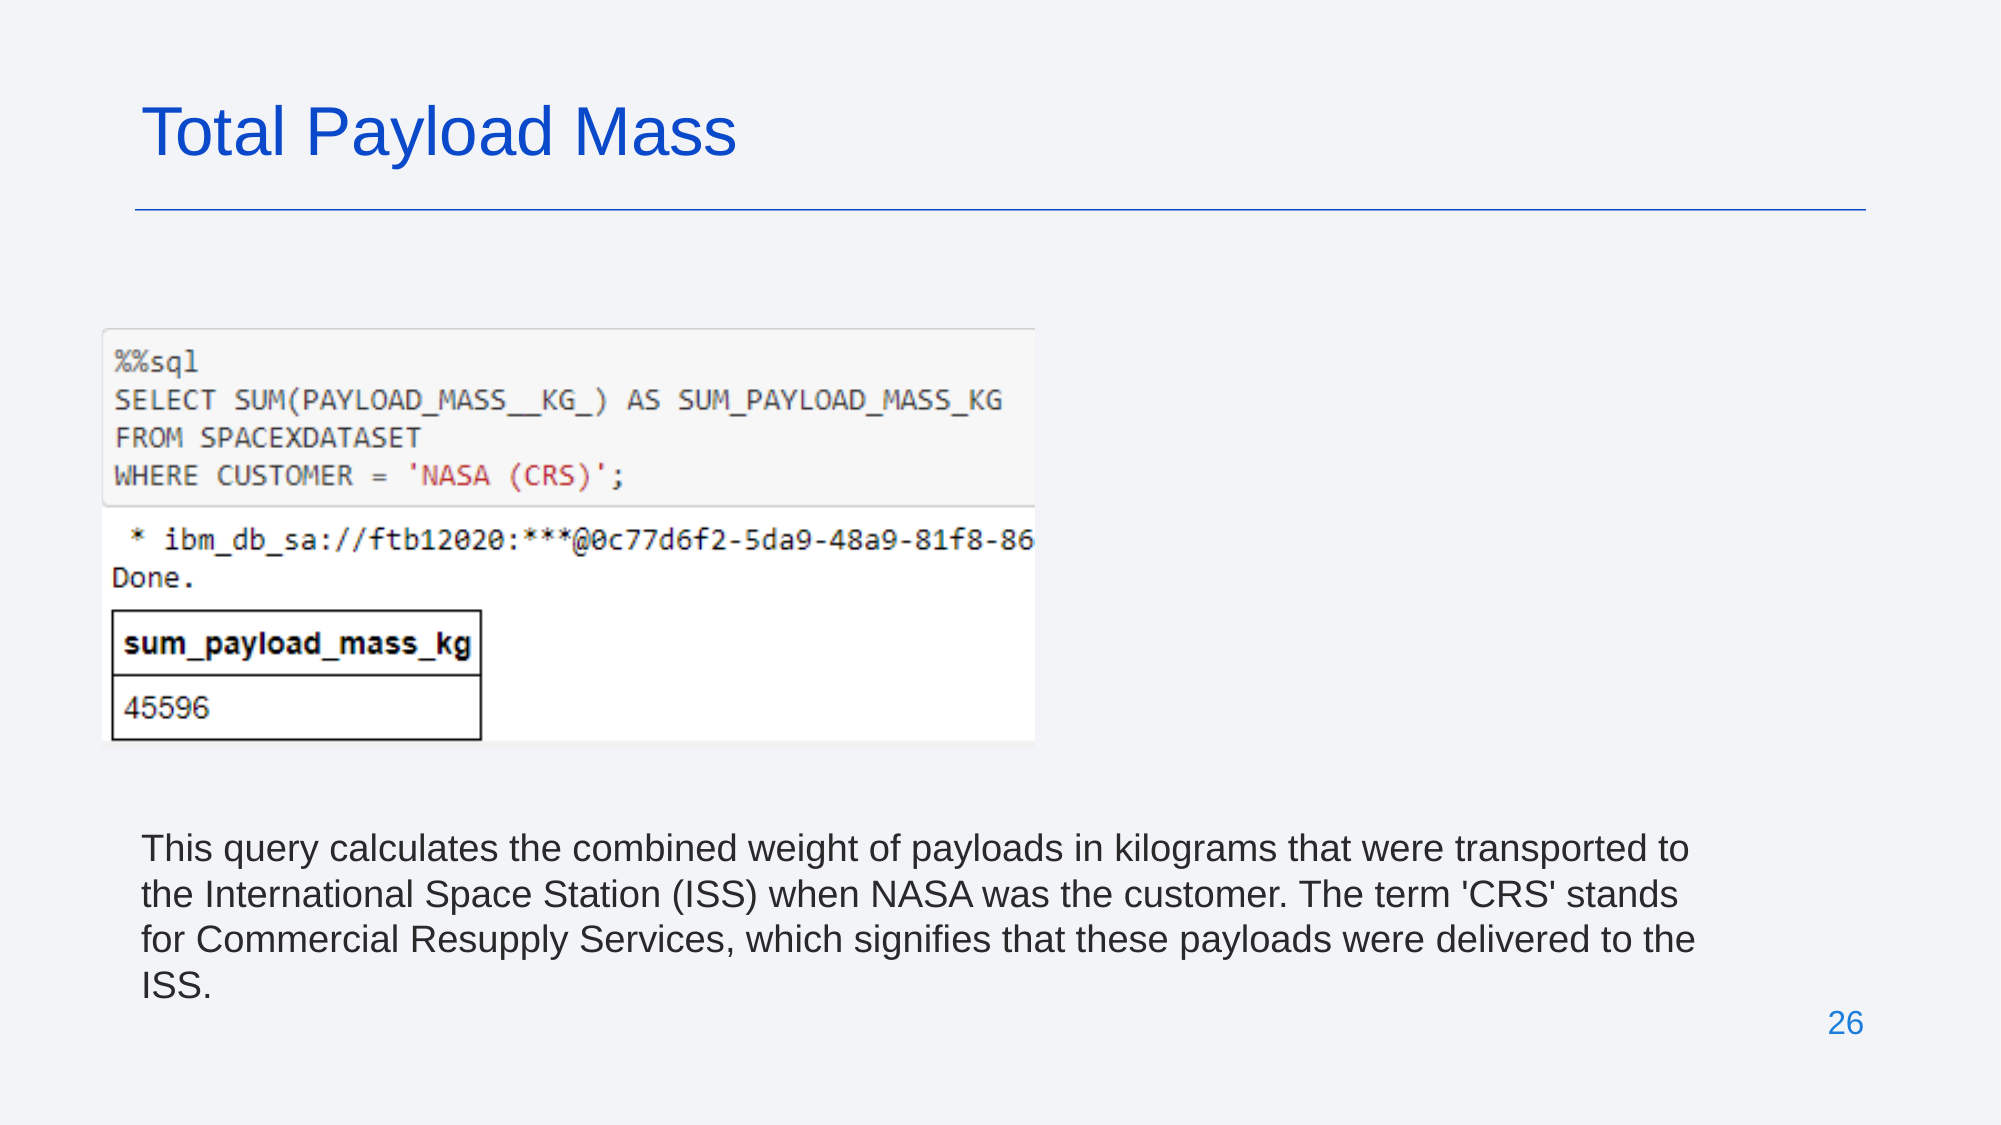

Total Payload Mass

This query calculates the combined weight of payloads in kilograms that were transported to the International Space Station (ISS) when NASA was the customer. The term 'CRS' stands for Commercial Resupply Services, which signifies that these payloads were delivered to the ISS.
26